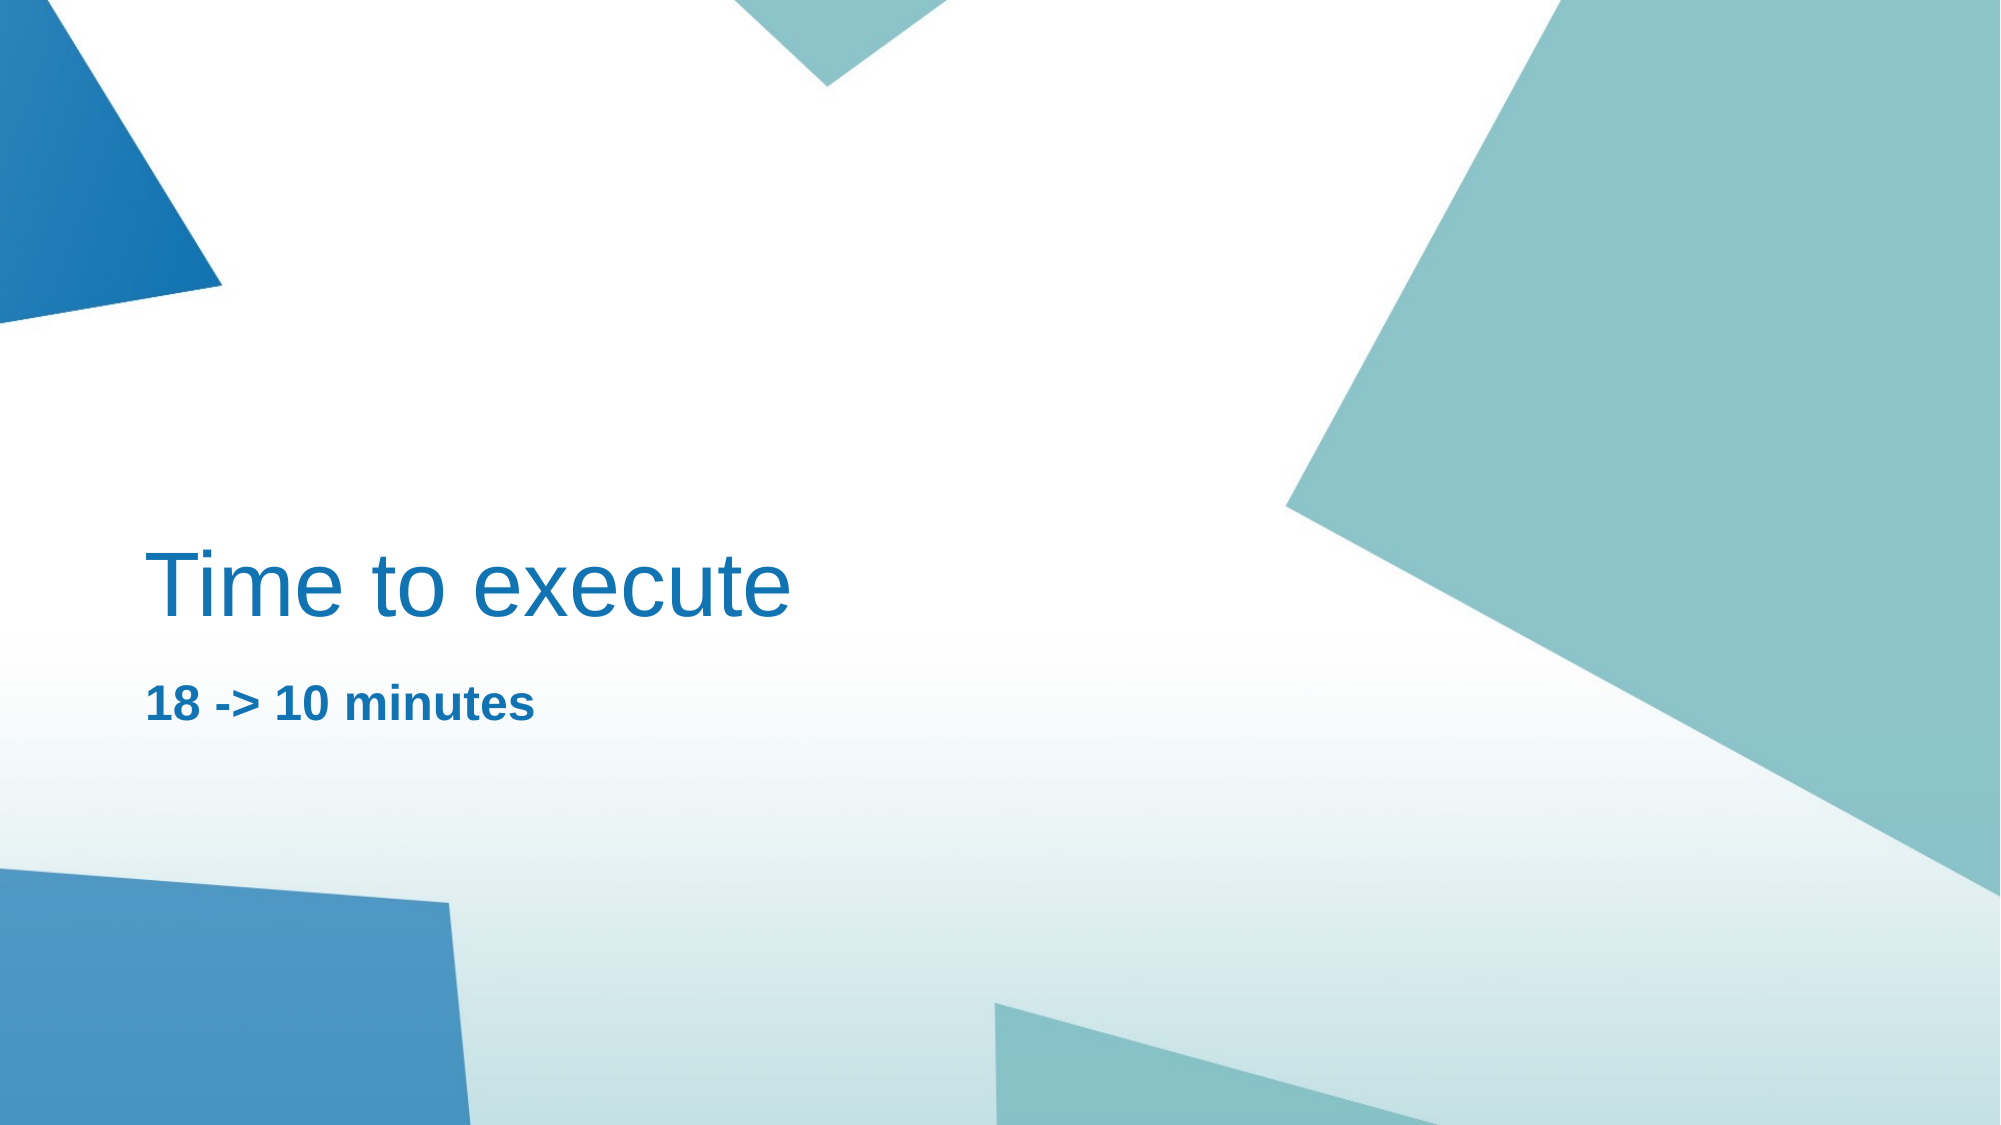

# Time to execute
18 -> 10 minutes